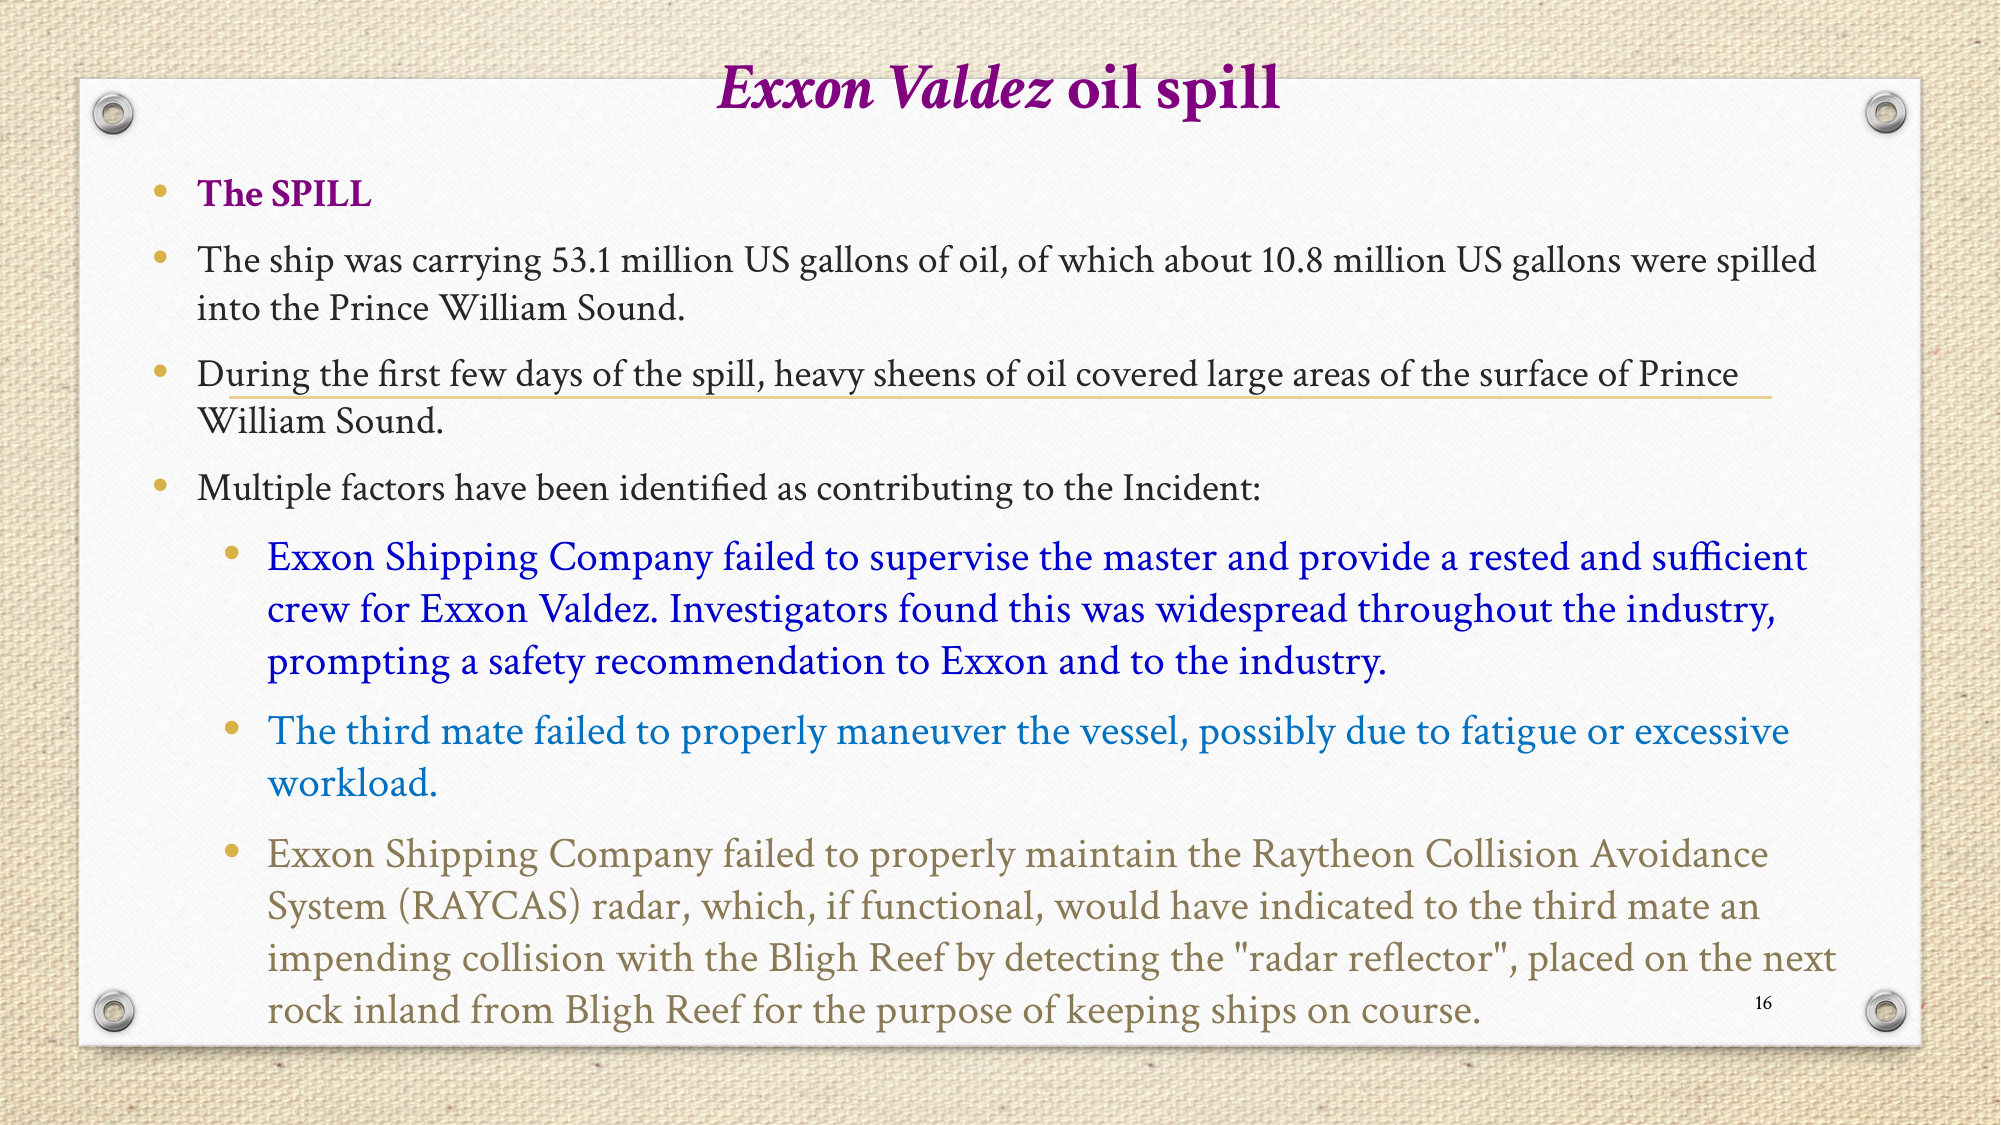

# Exxon Valdez oil spill
The SPILL
The ship was carrying 53.1 million US gallons of oil, of which about 10.8 million US gallons were spilled into the Prince William Sound.
During the first few days of the spill, heavy sheens of oil covered large areas of the surface of Prince William Sound.
Multiple factors have been identified as contributing to the Incident:
Exxon Shipping Company failed to supervise the master and provide a rested and sufficient crew for Exxon Valdez. Investigators found this was widespread throughout the industry, prompting a safety recommendation to Exxon and to the industry.
The third mate failed to properly maneuver the vessel, possibly due to fatigue or excessive workload.
Exxon Shipping Company failed to properly maintain the Raytheon Collision Avoidance System (RAYCAS) radar, which, if functional, would have indicated to the third mate an impending collision with the Bligh Reef by detecting the "radar reflector", placed on the next rock inland from Bligh Reef for the purpose of keeping ships on course.
16